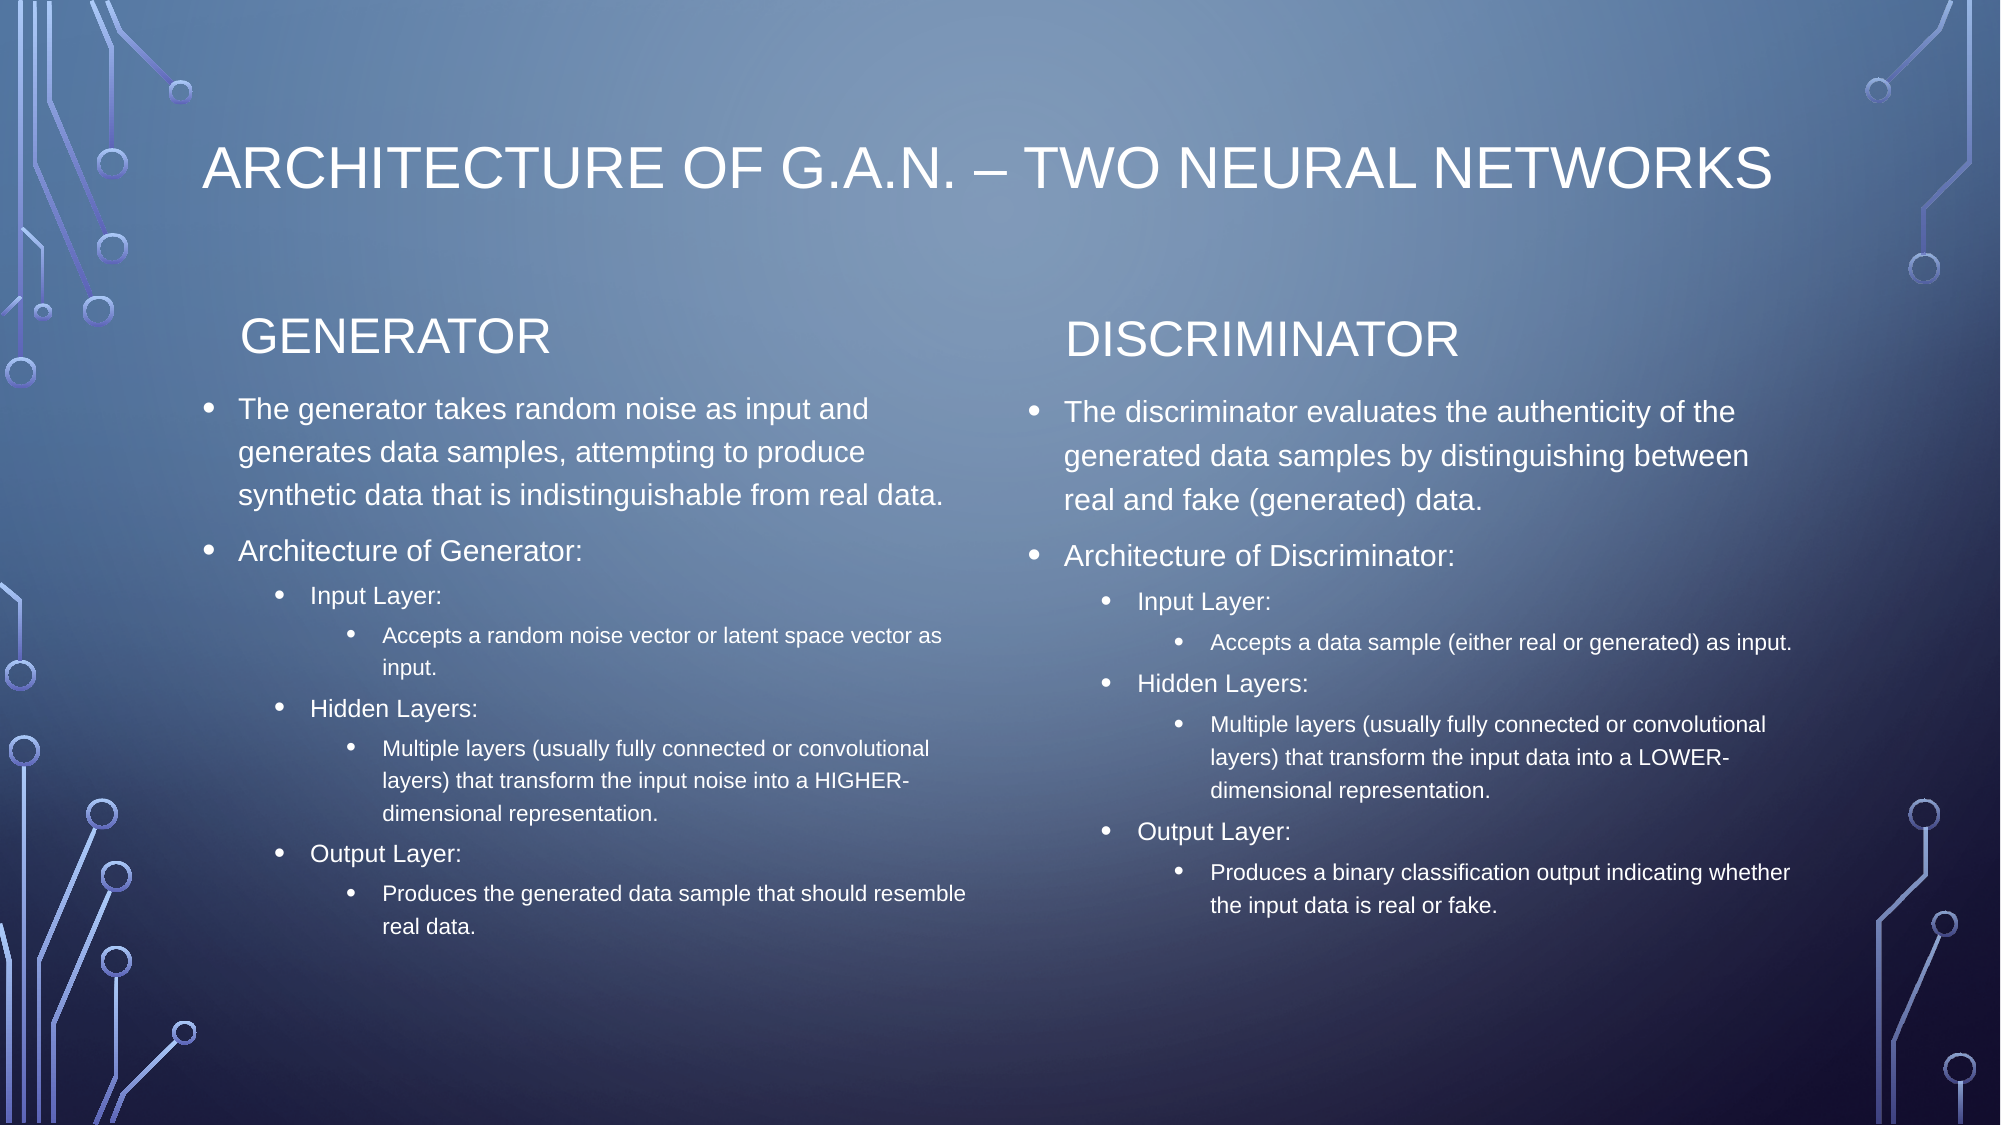

# Architecture of G.A.N. – Two Neural Networks
Generator
Discriminator
The generator takes random noise as input and generates data samples, attempting to produce synthetic data that is indistinguishable from real data.
Architecture of Generator:
Input Layer:
Accepts a random noise vector or latent space vector as input.
Hidden Layers:
Multiple layers (usually fully connected or convolutional layers) that transform the input noise into a HIGHER-dimensional representation.
Output Layer:
Produces the generated data sample that should resemble real data.
The discriminator evaluates the authenticity of the generated data samples by distinguishing between real and fake (generated) data.
Architecture of Discriminator:
Input Layer:
Accepts a data sample (either real or generated) as input.
Hidden Layers:
Multiple layers (usually fully connected or convolutional layers) that transform the input data into a LOWER-dimensional representation.
Output Layer:
Produces a binary classification output indicating whether the input data is real or fake.